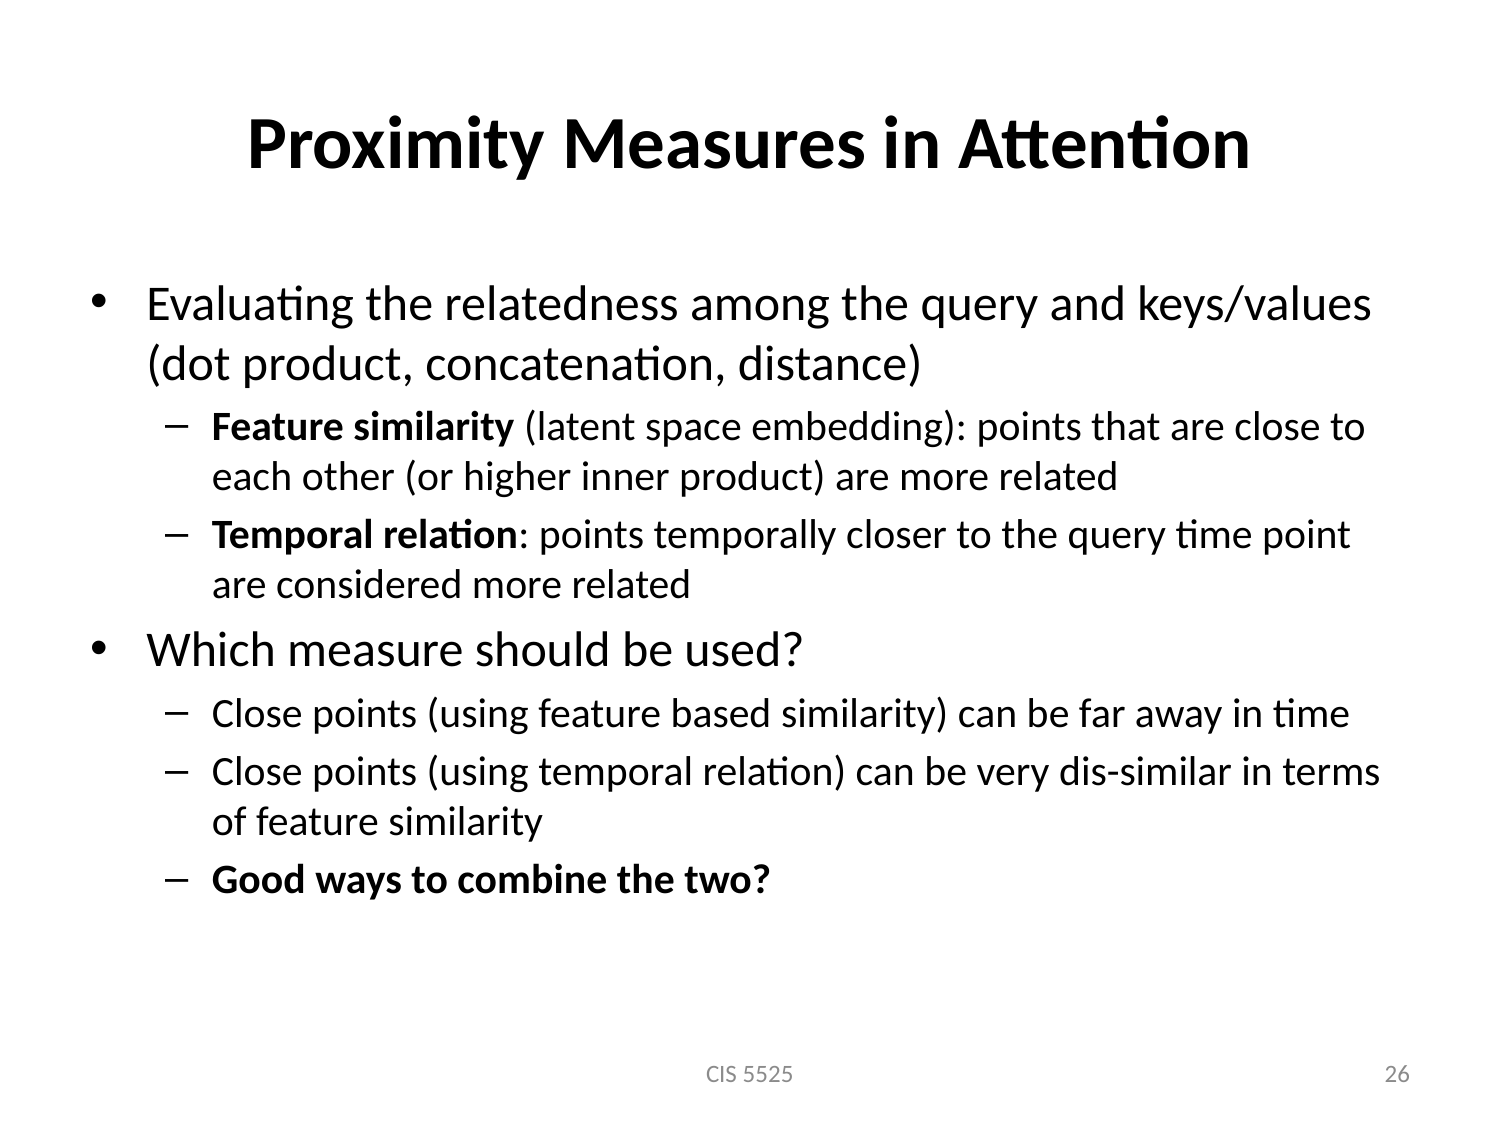

# Proximity Measures in Attention
Evaluating the relatedness among the query and keys/values (dot product, concatenation, distance)
Feature similarity (latent space embedding): points that are close to each other (or higher inner product) are more related
Temporal relation: points temporally closer to the query time point are considered more related
Which measure should be used?
Close points (using feature based similarity) can be far away in time
Close points (using temporal relation) can be very dis-similar in terms of feature similarity
Good ways to combine the two?
CIS 5525
26